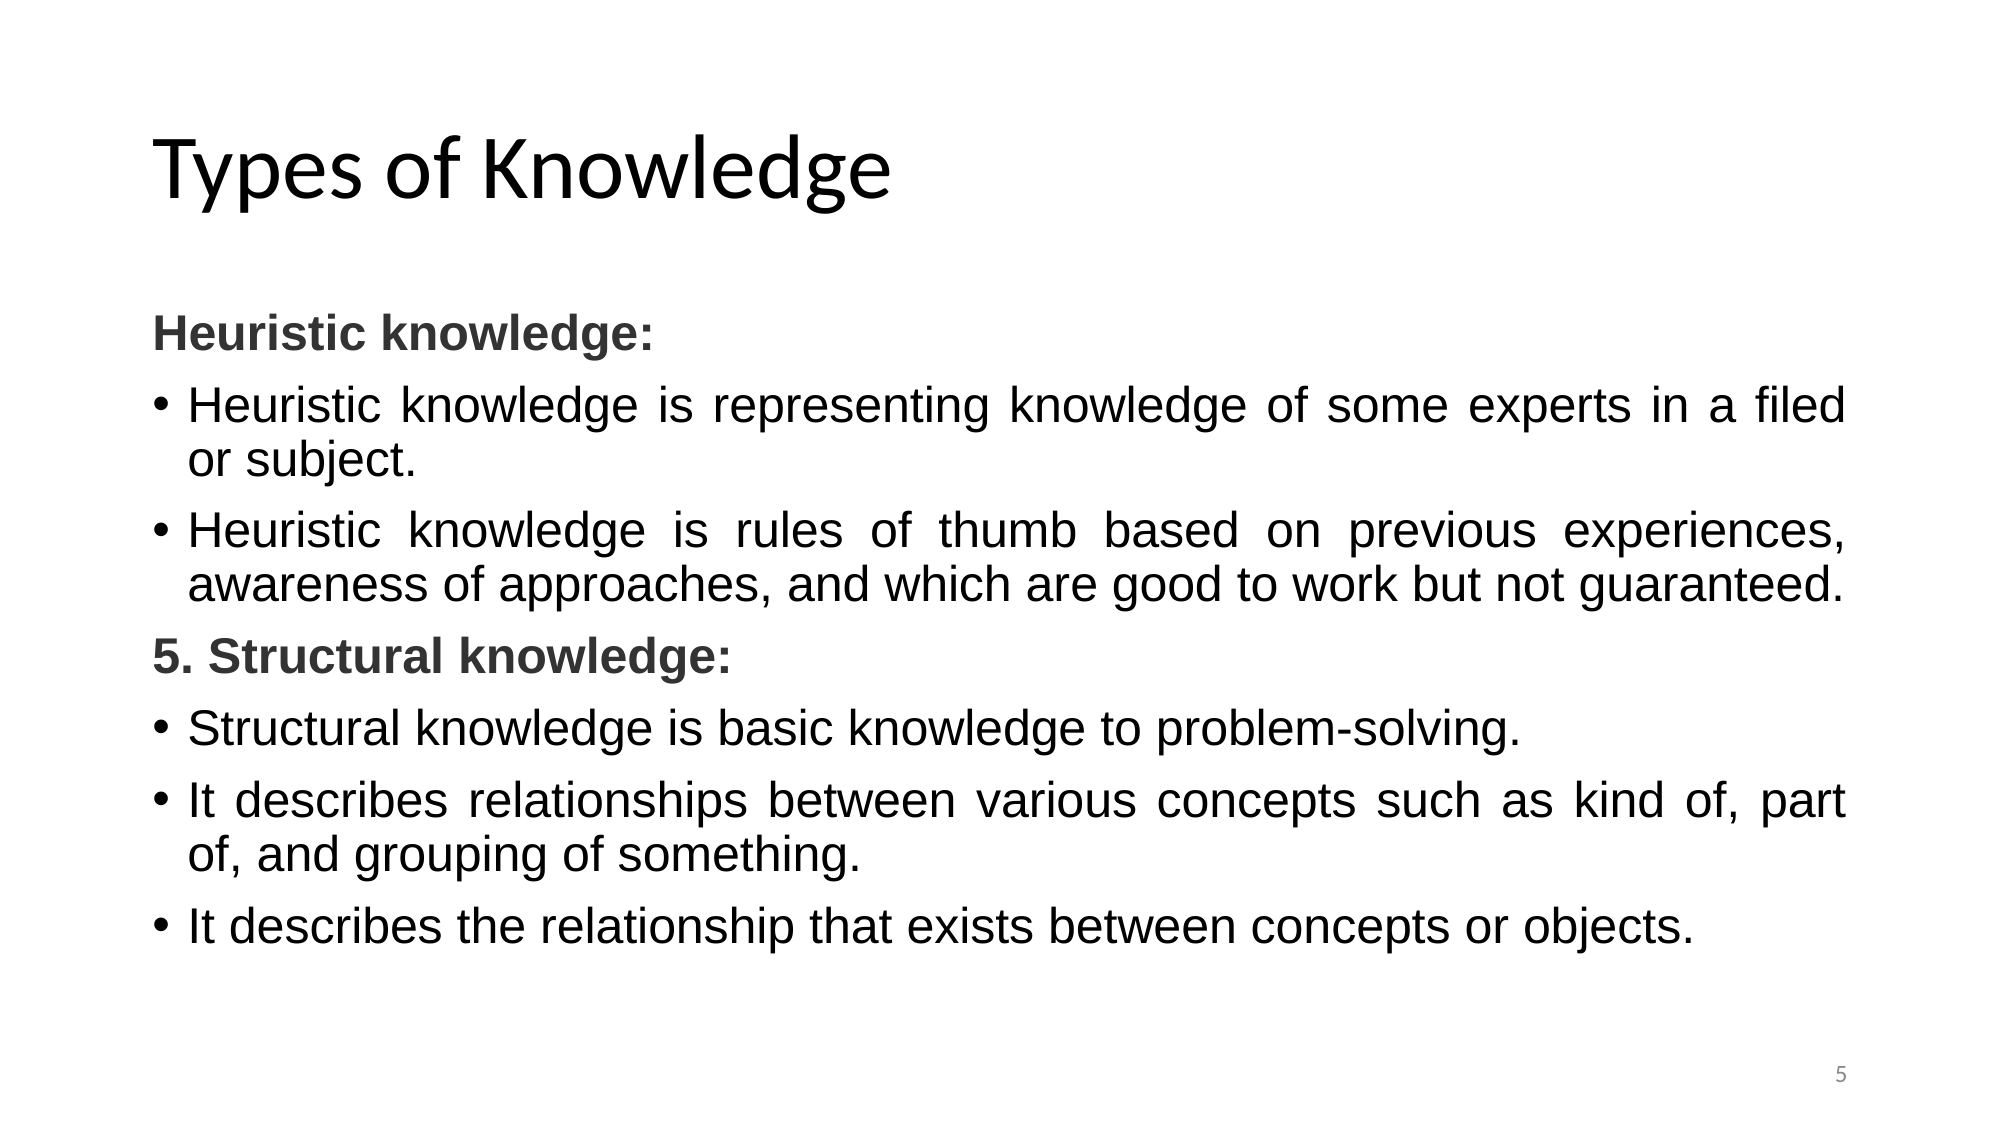

# Types of Knowledge
Heuristic knowledge:
Heuristic knowledge is representing knowledge of some experts in a filed or subject.
Heuristic knowledge is rules of thumb based on previous experiences, awareness of approaches, and which are good to work but not guaranteed.
5. Structural knowledge:
Structural knowledge is basic knowledge to problem-solving.
It describes relationships between various concepts such as kind of, part of, and grouping of something.
It describes the relationship that exists between concepts or objects.

5